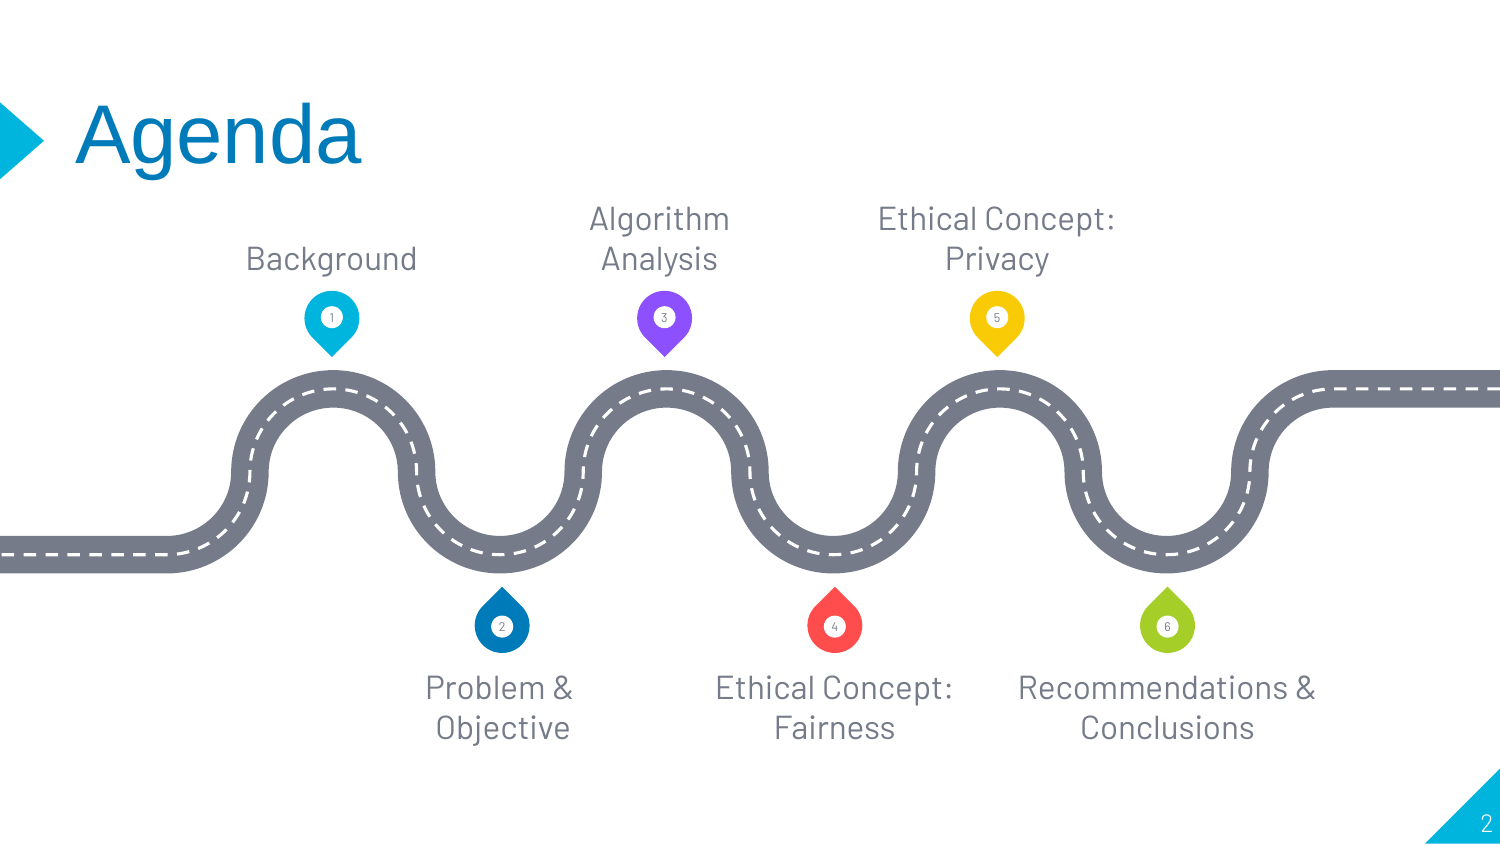

# Agenda
Background
Algorithm Analysis
Ethical Concept:
Privacy

1

3

5

2

4

6
Problem &
 Objective
Ethical Concept:
Fairness
Recommendations &
Conclusions
2